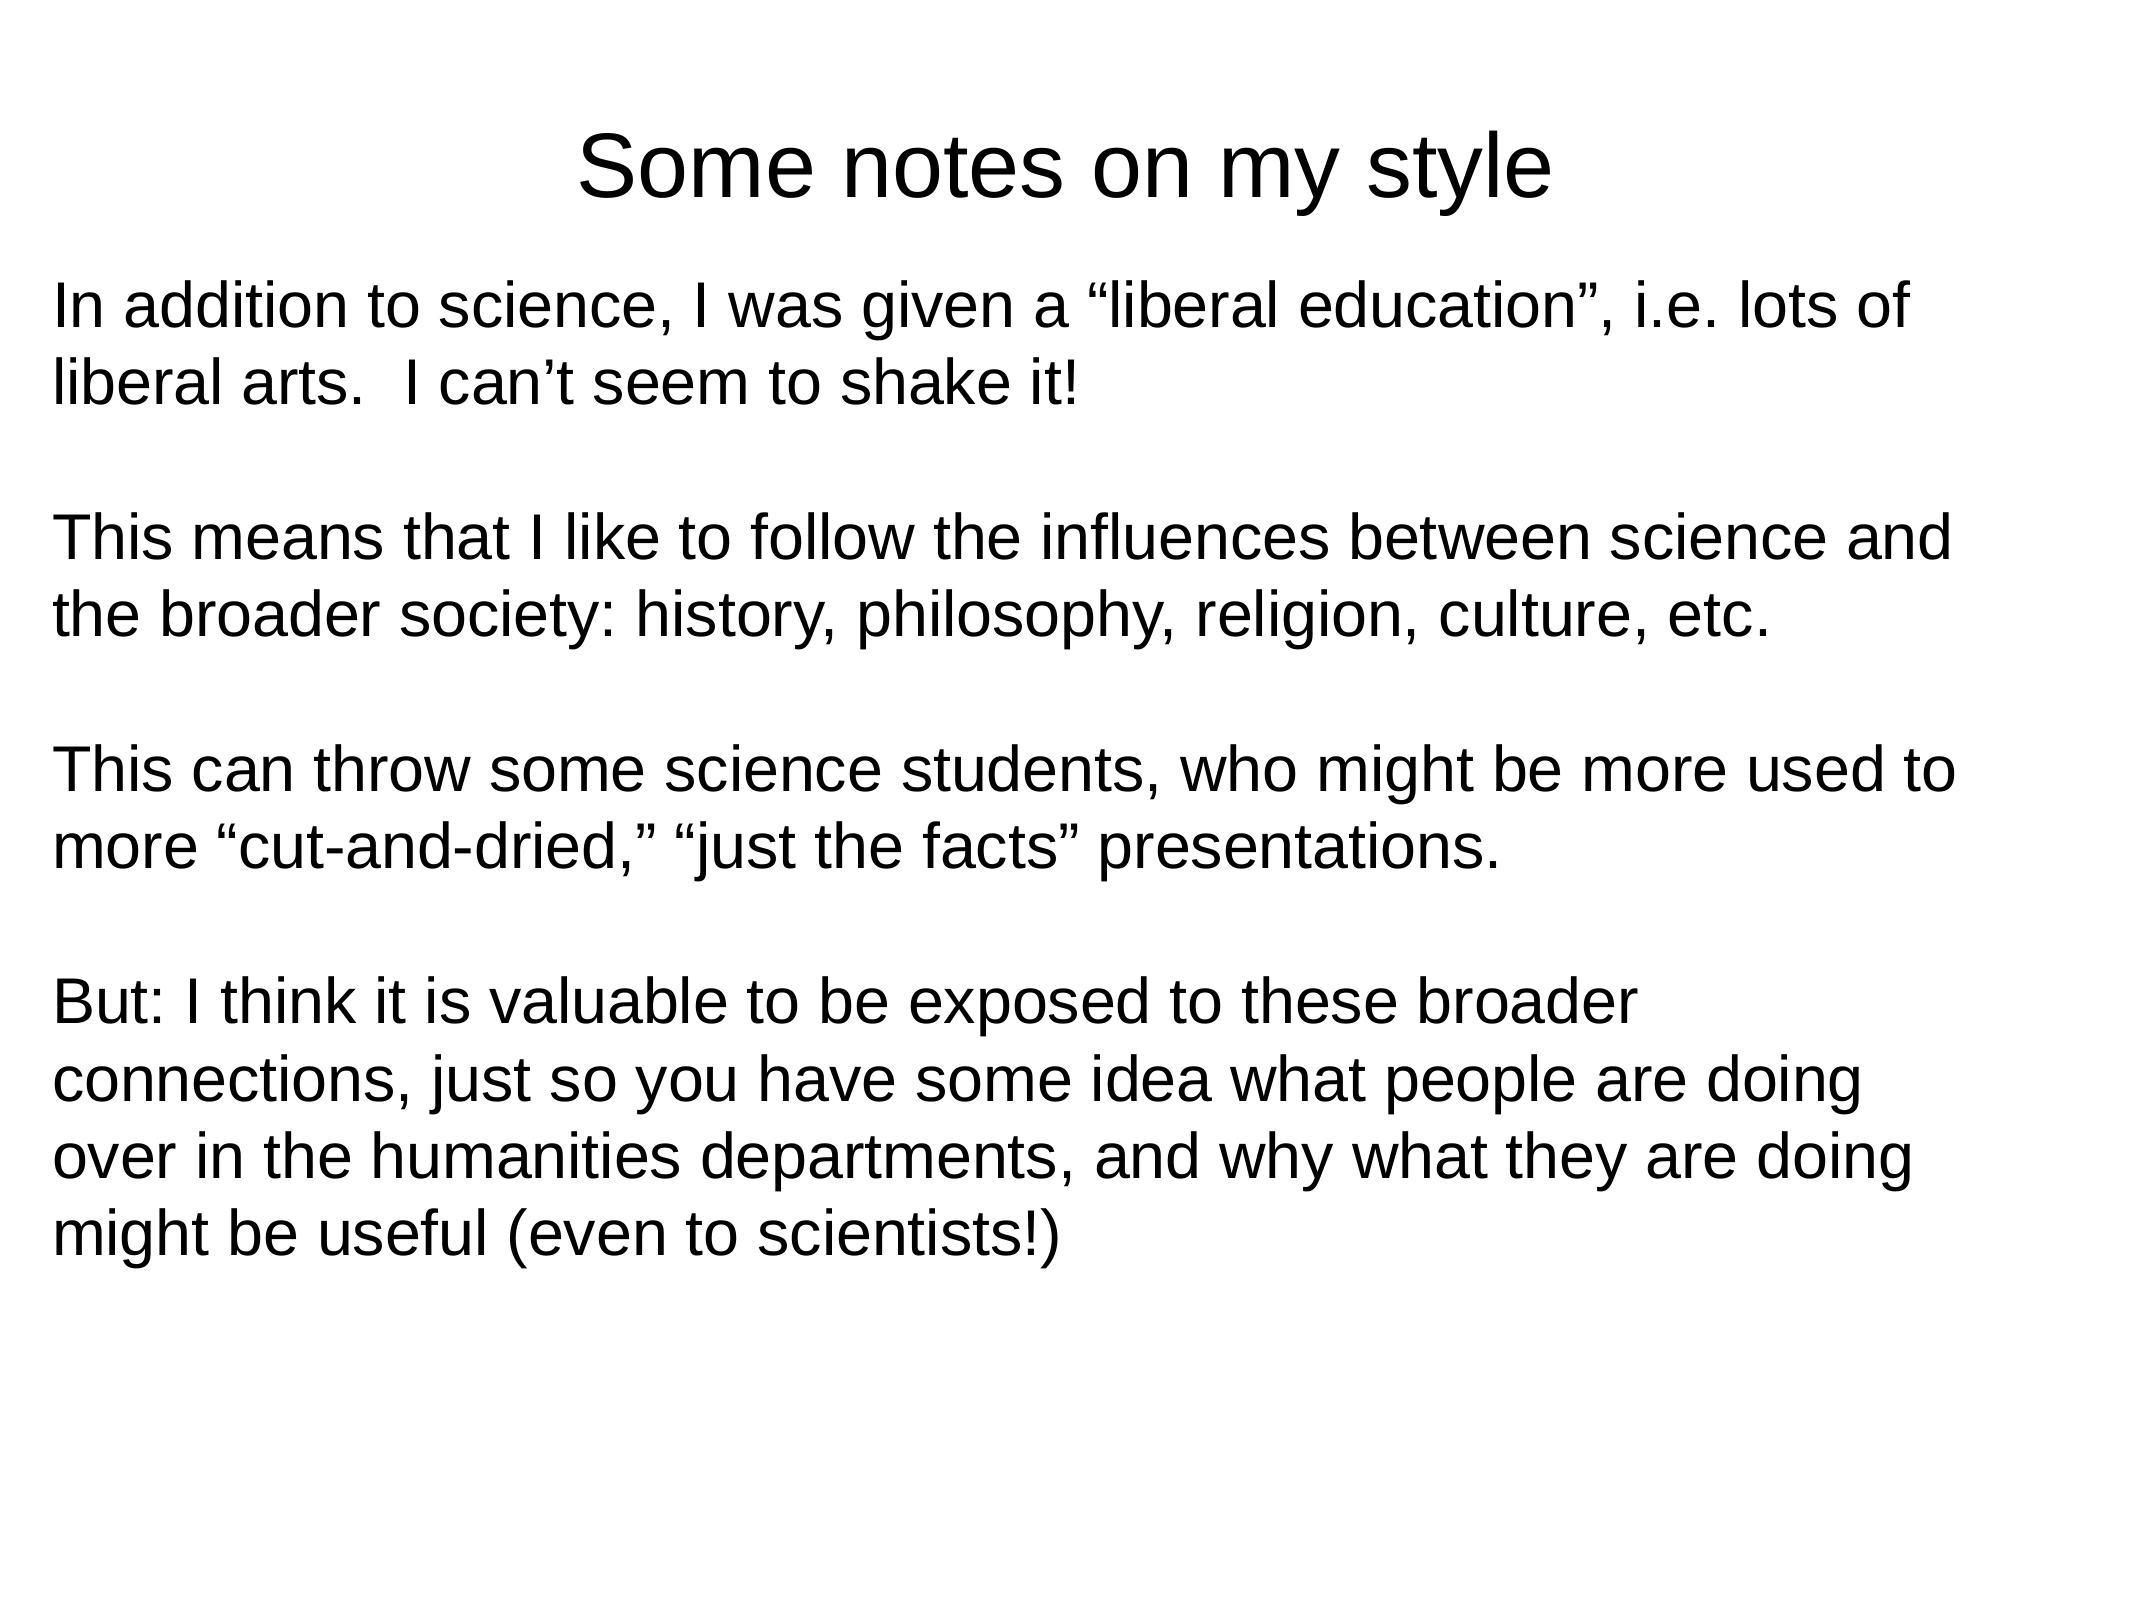

# Some notes on my style
In addition to science, I was given a “liberal education”, i.e. lots of liberal arts.  I can’t seem to shake it!

This means that I like to follow the influences between science and the broader society: history, philosophy, religion, culture, etc.

This can throw some science students, who might be more used to more “cut-and-dried,” “just the facts” presentations.

But: I think it is valuable to be exposed to these broader connections, just so you have some idea what people are doing over in the humanities departments, and why what they are doing might be useful (even to scientists!)